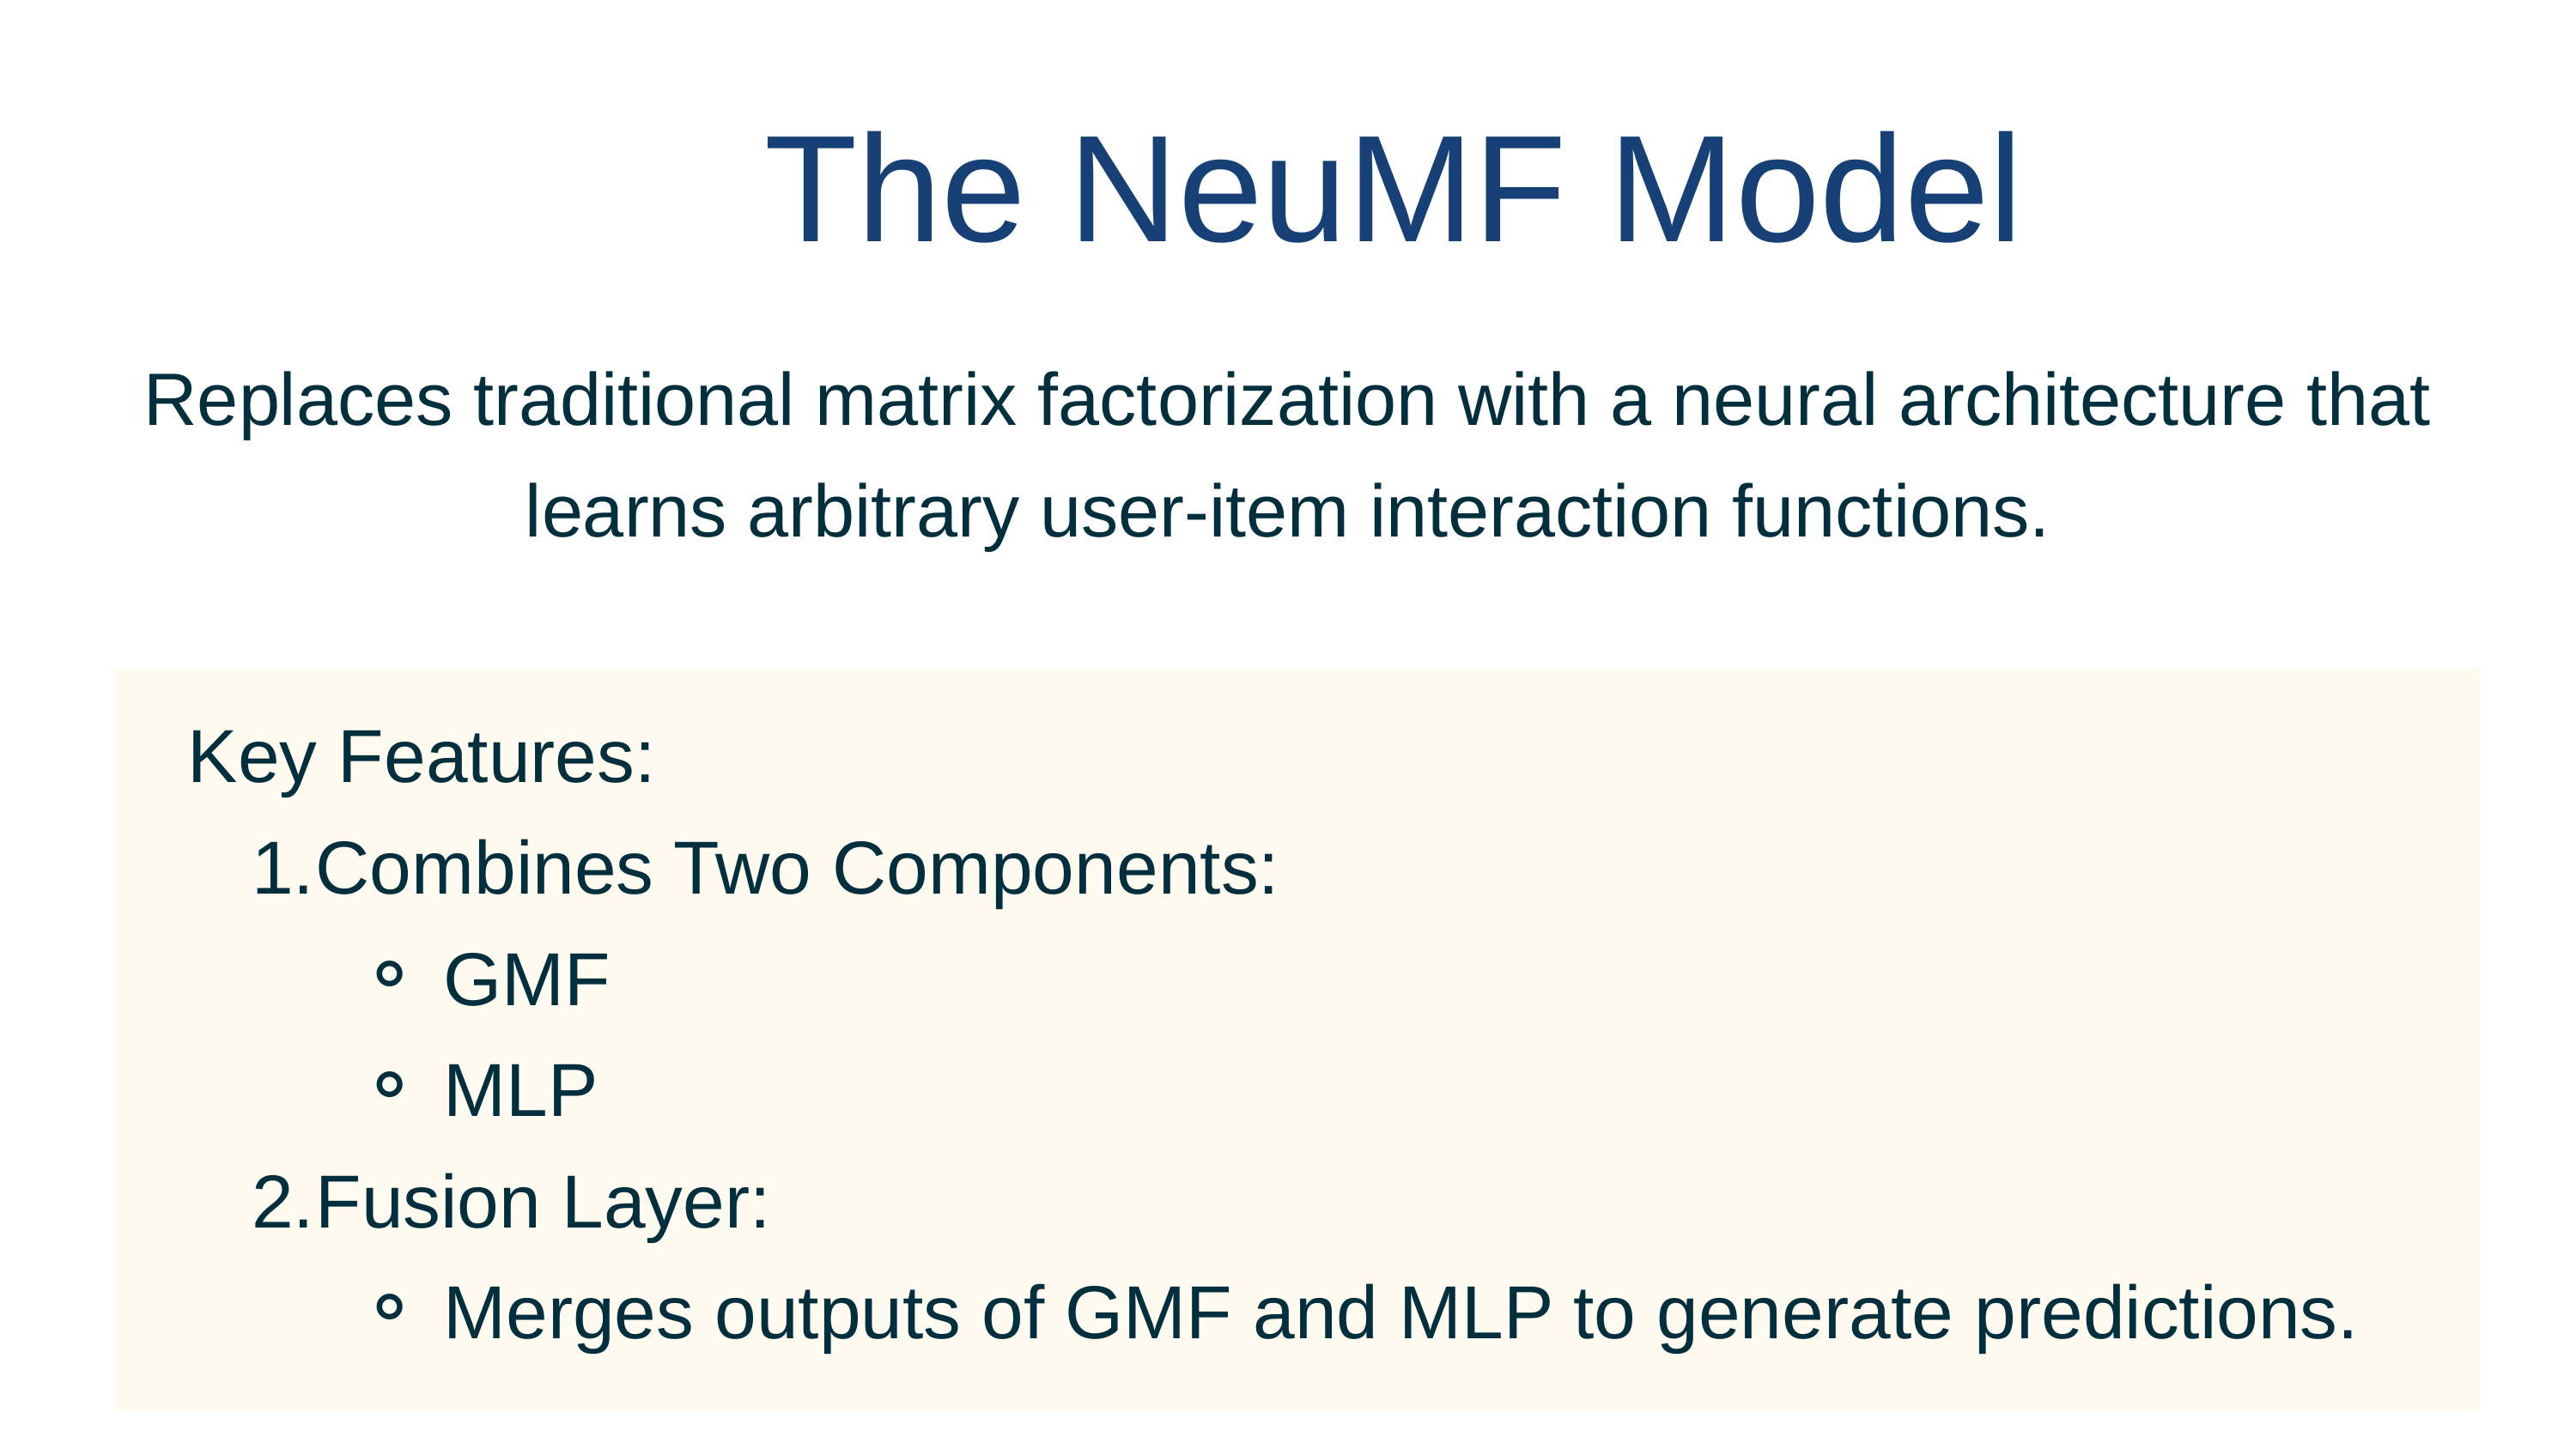

The NeuMF Model

Replaces traditional matrix factorization with a neural architecture that learns arbitrary user-item interaction functions.

Key Features:
Combines Two Components:
GMF
MLP
Fusion Layer:
Merges outputs of GMF and MLP to generate predictions.